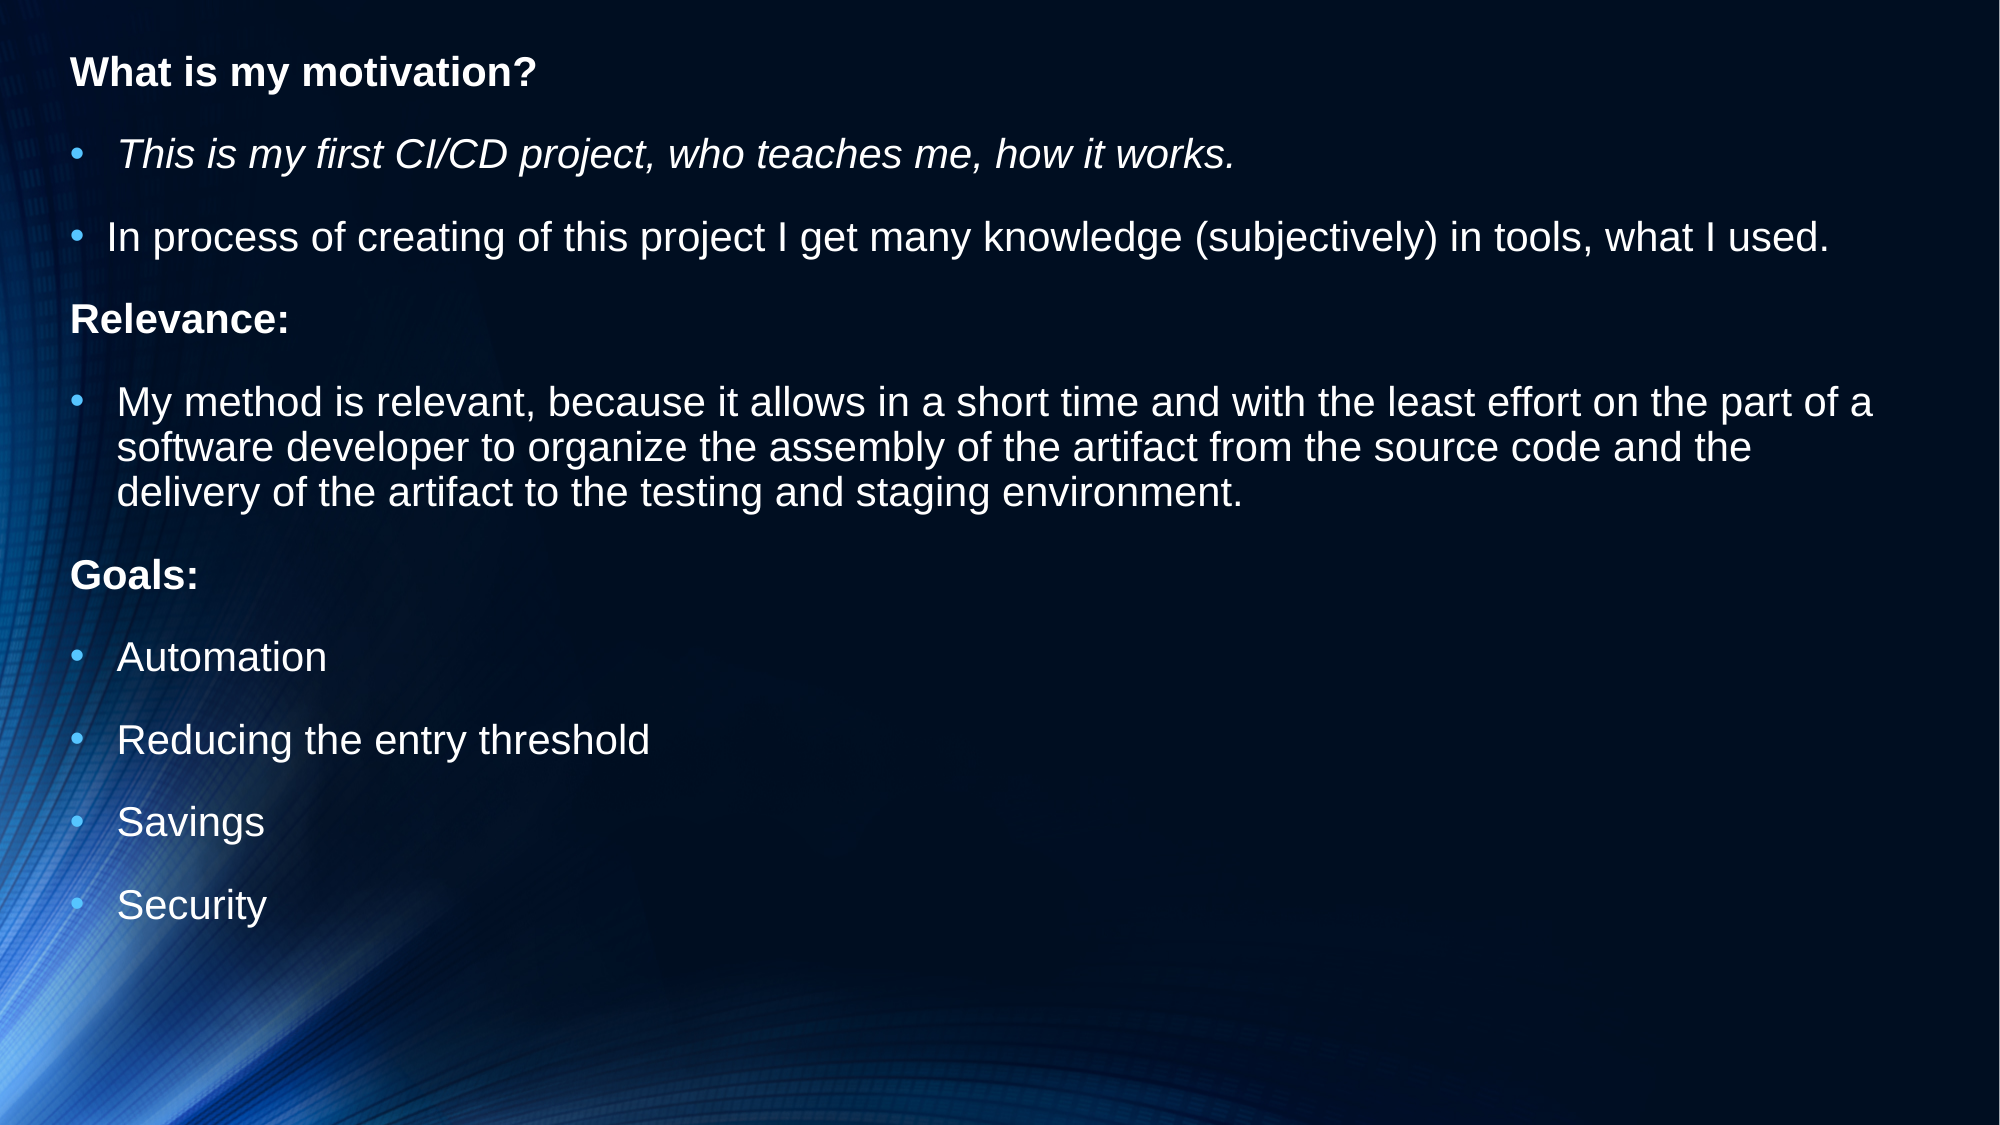

What is my motivation?
This is my first CI/CD project, who teaches me, how it works.
In process of creating of this project I get many knowledge (subjectively) in tools, what I used.
Relevance:
My method is relevant, because it allows in a short time and with the least effort on the part of a software developer to organize the assembly of the artifact from the source code and the delivery of the artifact to the testing and staging environment.
Goals:
Automation
Reducing the entry threshold
Savings
Security